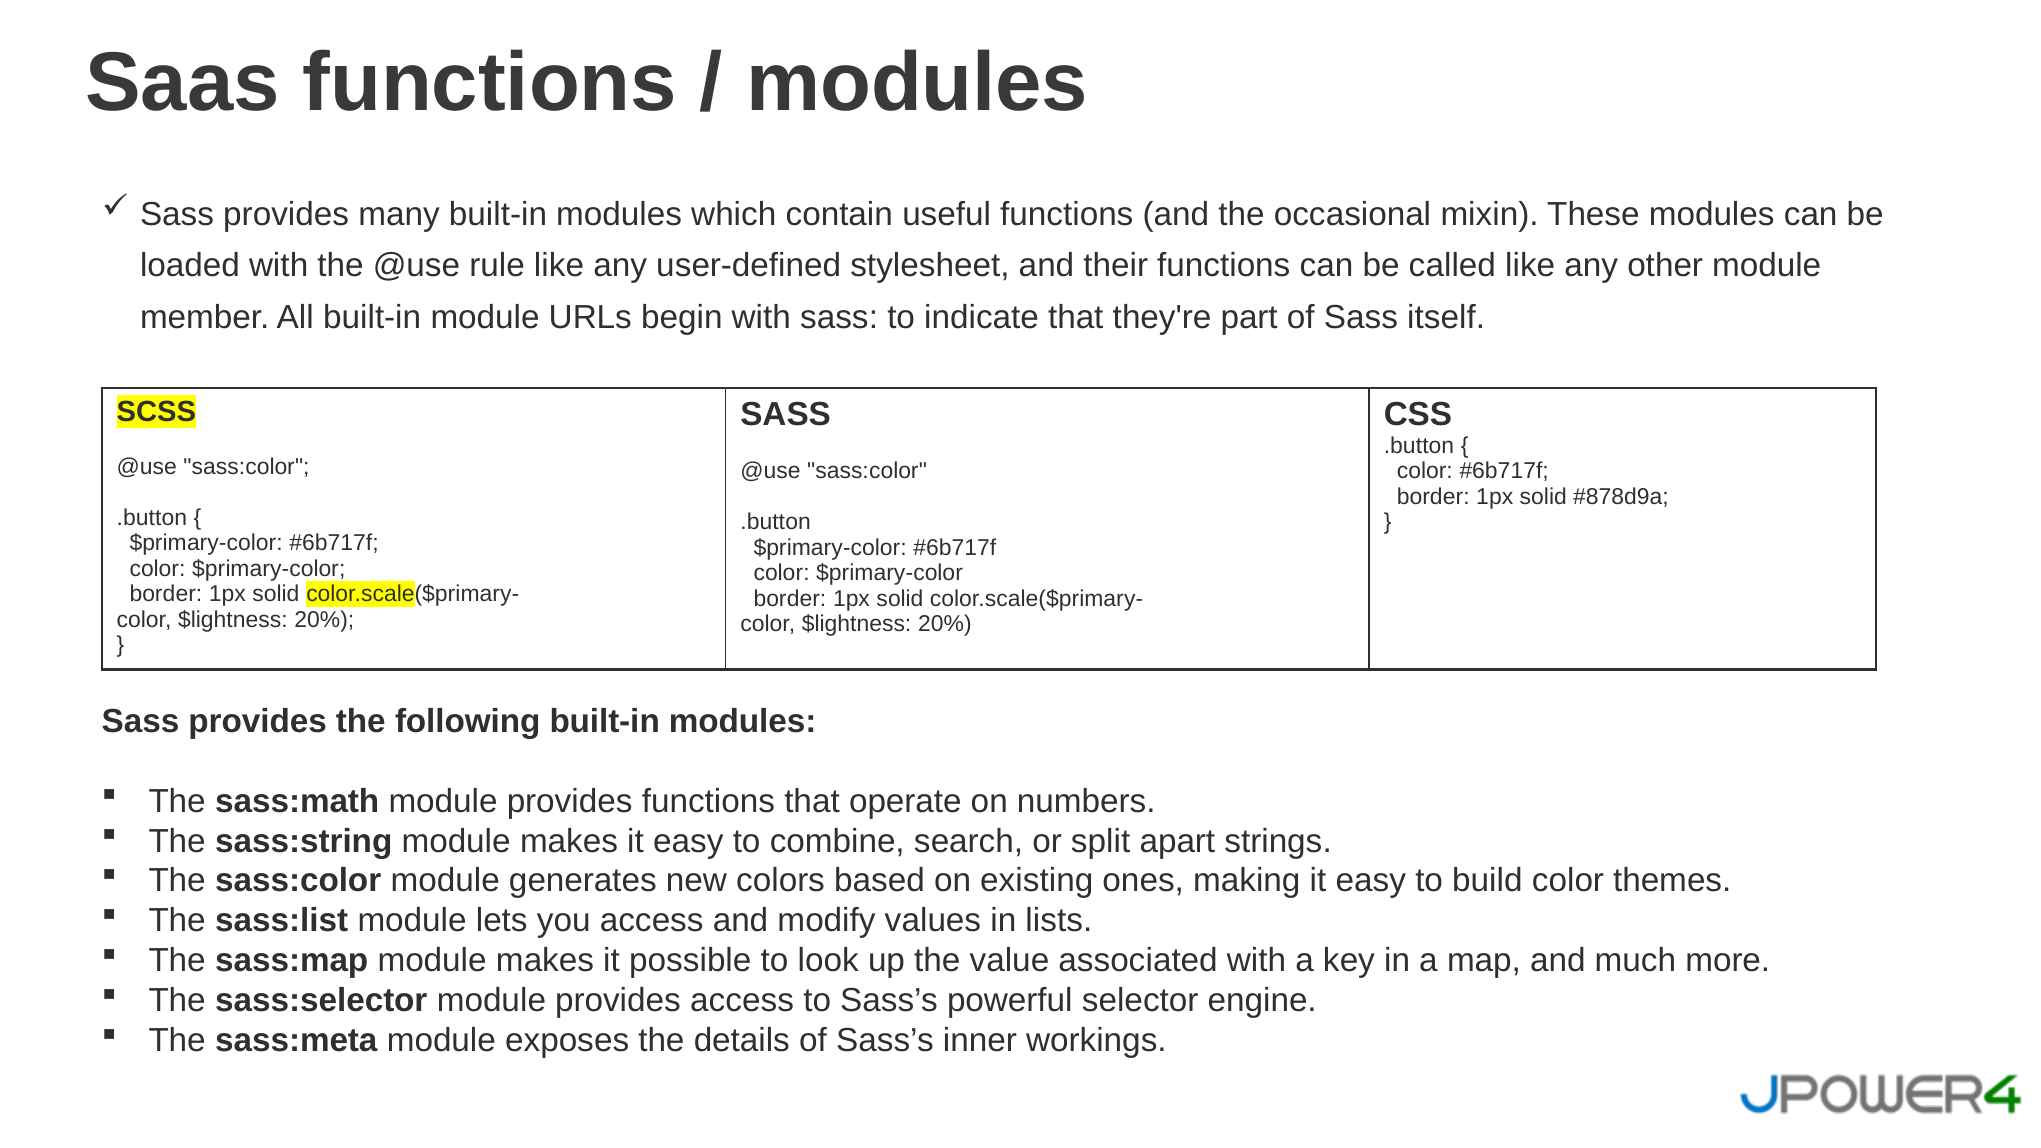

Saas functions / modules
Sass provides many built-in modules which contain useful functions (and the occasional mixin). These modules can be loaded with the @use rule like any user-defined stylesheet, and their functions can be called like any other module member. All built-in module URLs begin with sass: to indicate that they're part of Sass itself.
| SCSS @use "sass:color"; .button {   $primary-color: #6b717f;   color: $primary-color;   border: 1px solid color.scale($primary-color, $lightness: 20%); } | SASS @use "sass:color" .button   $primary-color: #6b717f   color: $primary-color   border: 1px solid color.scale($primary-color, $lightness: 20%) | CSS .button { color: #6b717f; border: 1px solid #878d9a; } |
| --- | --- | --- |
Sass provides the following built-in modules:

The sass:math module provides functions that operate on numbers.
The sass:string module makes it easy to combine, search, or split apart strings.
The sass:color module generates new colors based on existing ones, making it easy to build color themes.
The sass:list module lets you access and modify values in lists.
The sass:map module makes it possible to look up the value associated with a key in a map, and much more.
The sass:selector module provides access to Sass’s powerful selector engine.
The sass:meta module exposes the details of Sass’s inner workings.